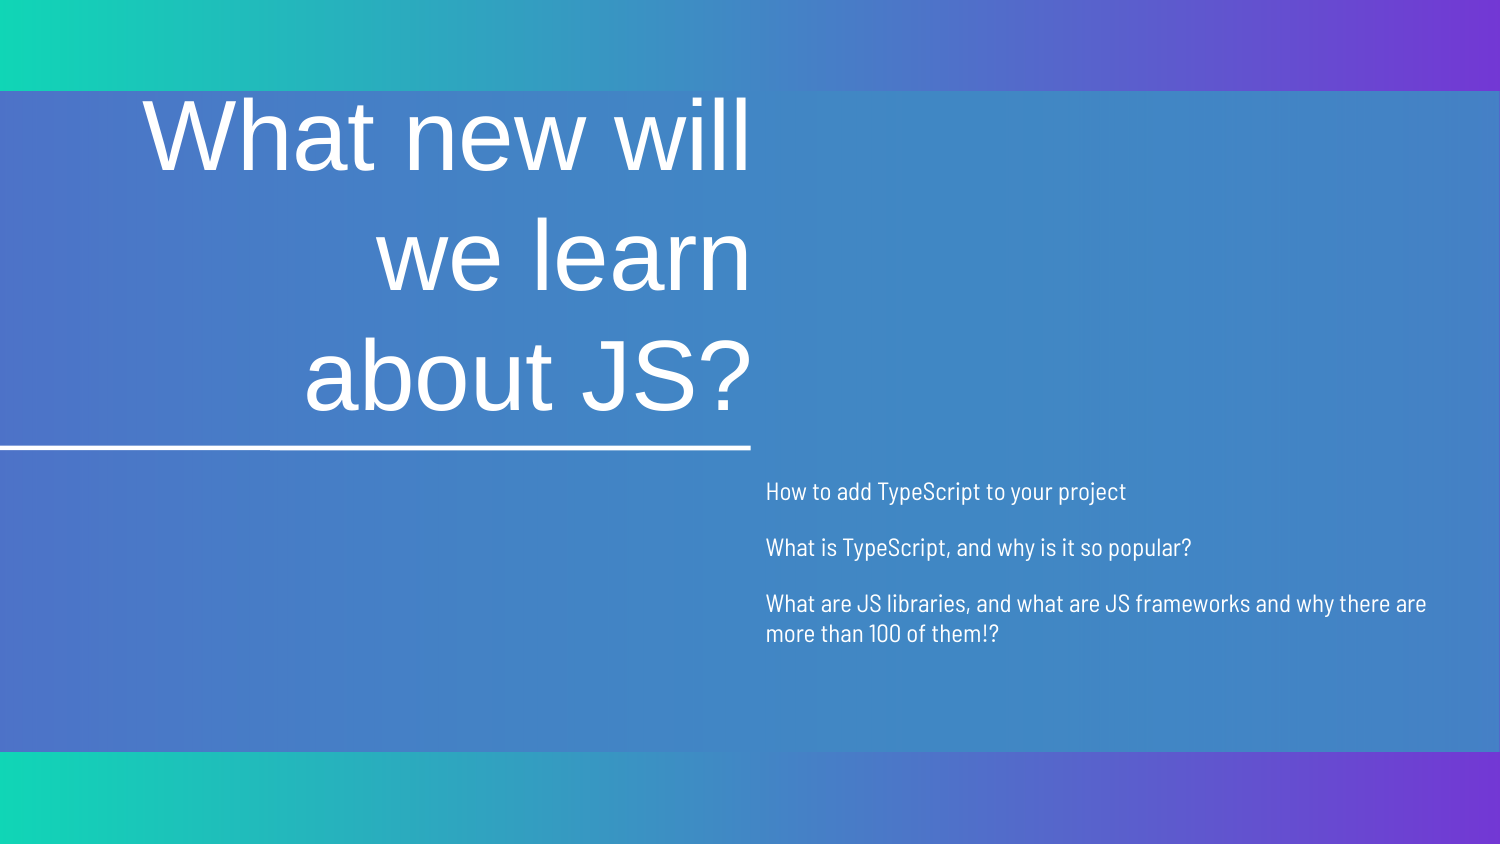

What new will we learn about JS?
How to add TypeScript to your project
What is TypeScript, and why is it so popular?
What are JS libraries, and what are JS frameworks and why there are more than 100 of them!?